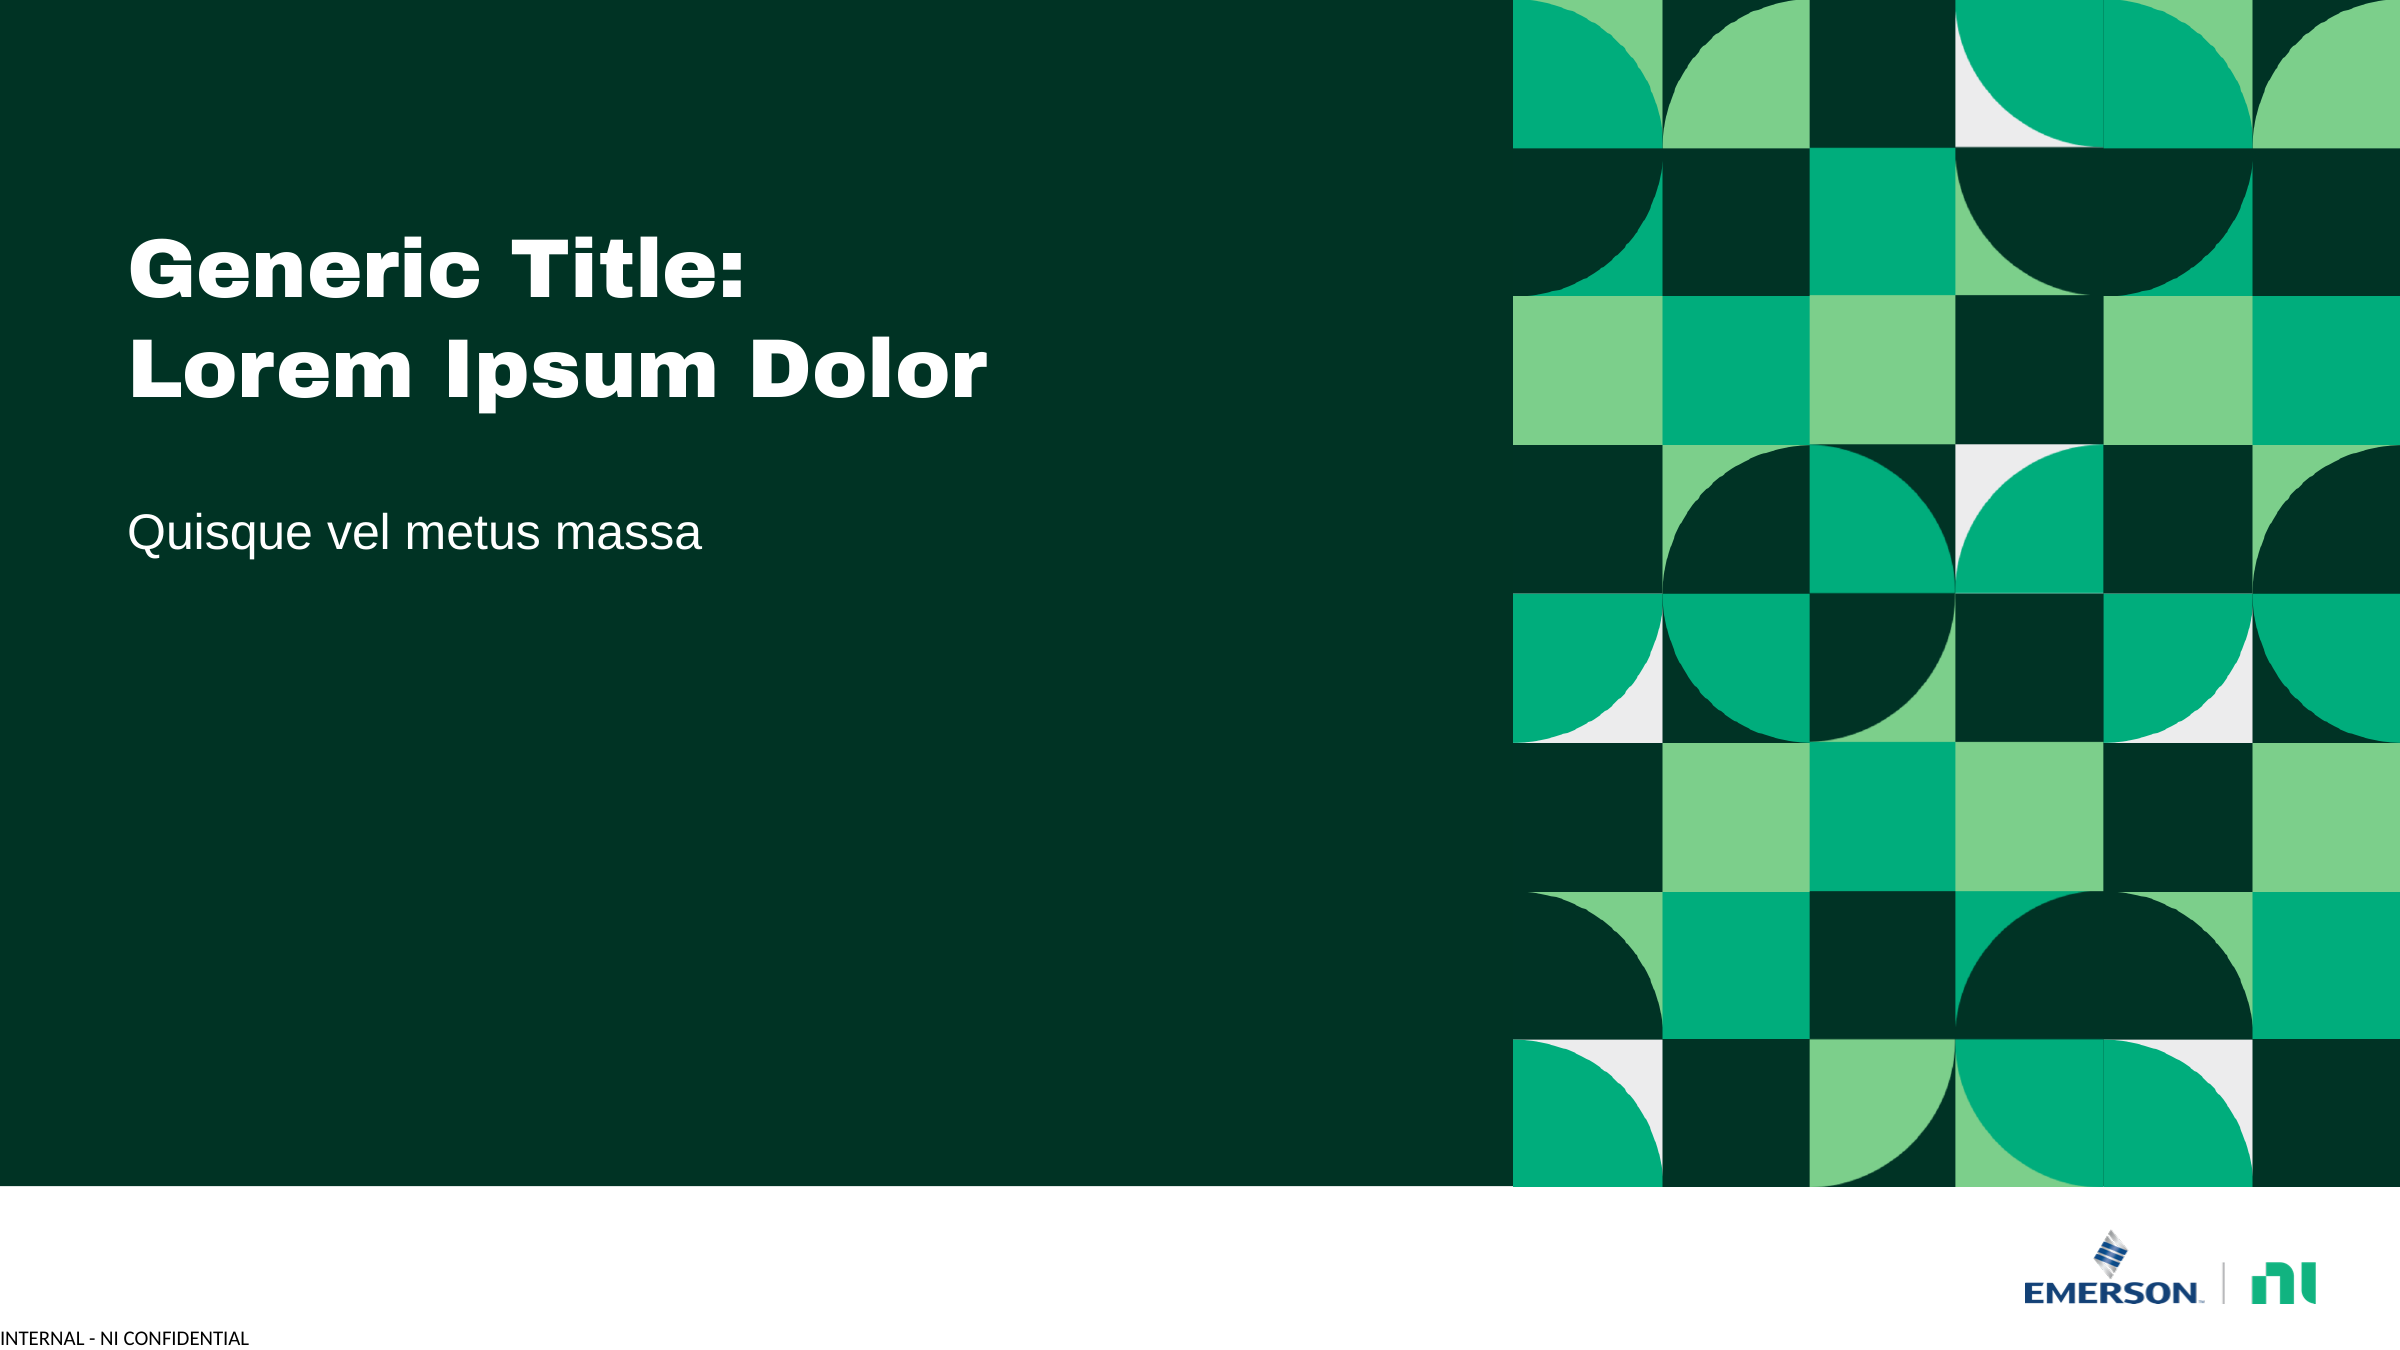

# Generic Title: Lorem Ipsum Dolor
Quisque vel metus massa